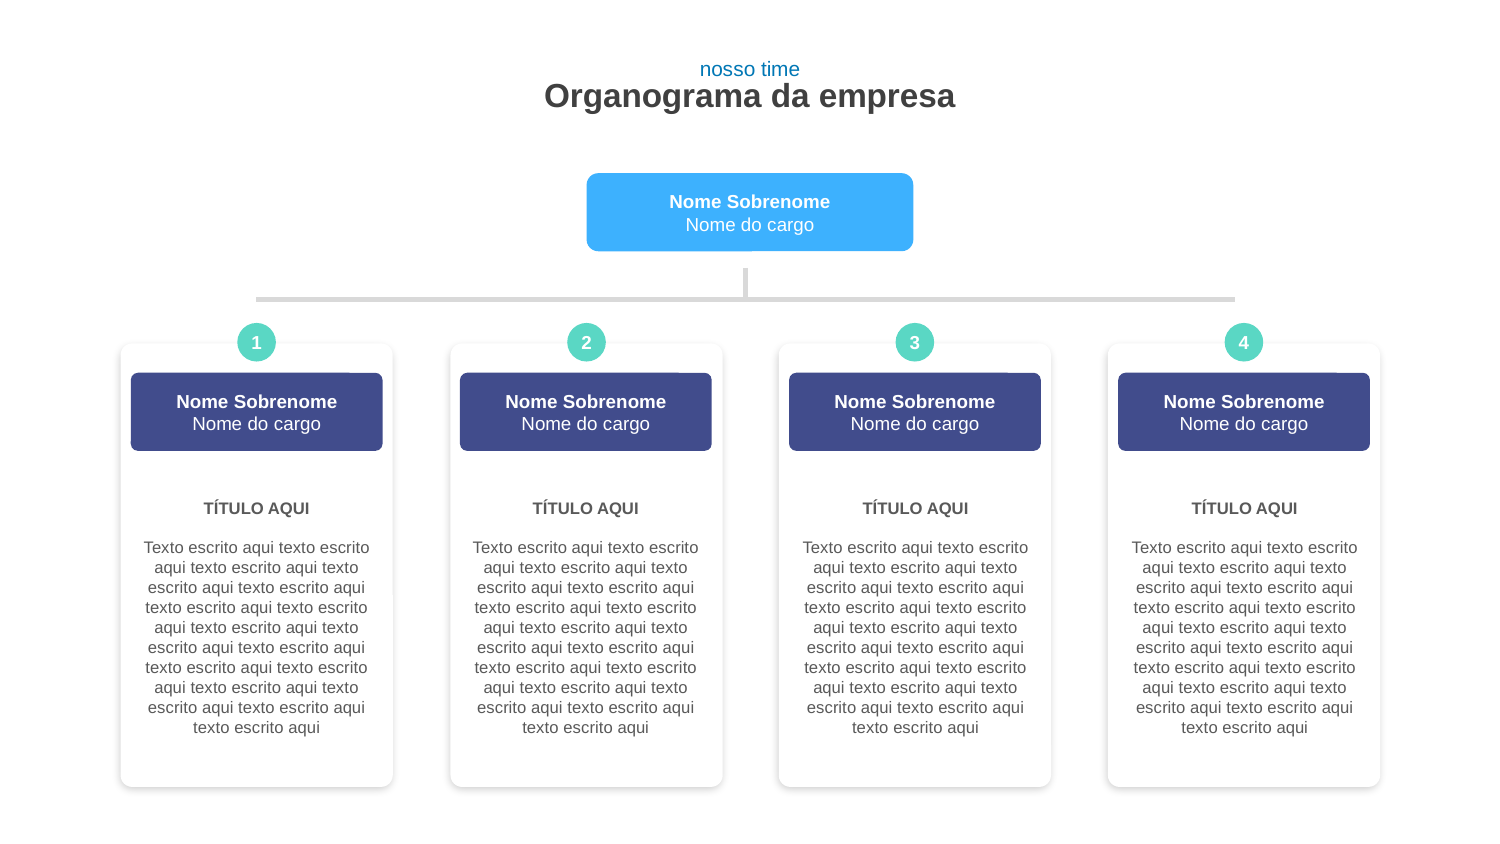

nosso time
Organograma da empresa
Nome Sobrenome
Nome do cargo
1
2
3
4

Nome Sobrenome
Nome do cargo
Nome Sobrenome
Nome do cargo
Nome Sobrenome
Nome do cargo
Nome Sobrenome
Nome do cargo
TÍTULO AQUI
Texto escrito aqui texto escrito aqui texto escrito aqui texto escrito aqui texto escrito aqui texto escrito aqui texto escrito aqui texto escrito aqui texto escrito aqui texto escrito aqui texto escrito aqui texto escrito aqui texto escrito aqui texto escrito aqui texto escrito aqui texto escrito aqui
TÍTULO AQUI
Texto escrito aqui texto escrito aqui texto escrito aqui texto escrito aqui texto escrito aqui texto escrito aqui texto escrito aqui texto escrito aqui texto escrito aqui texto escrito aqui texto escrito aqui texto escrito aqui texto escrito aqui texto escrito aqui texto escrito aqui texto escrito aqui
TÍTULO AQUI
Texto escrito aqui texto escrito aqui texto escrito aqui texto escrito aqui texto escrito aqui texto escrito aqui texto escrito aqui texto escrito aqui texto escrito aqui texto escrito aqui texto escrito aqui texto escrito aqui texto escrito aqui texto escrito aqui texto escrito aqui texto escrito aqui
TÍTULO AQUI
Texto escrito aqui texto escrito aqui texto escrito aqui texto escrito aqui texto escrito aqui texto escrito aqui texto escrito aqui texto escrito aqui texto escrito aqui texto escrito aqui texto escrito aqui texto escrito aqui texto escrito aqui texto escrito aqui texto escrito aqui texto escrito aqui